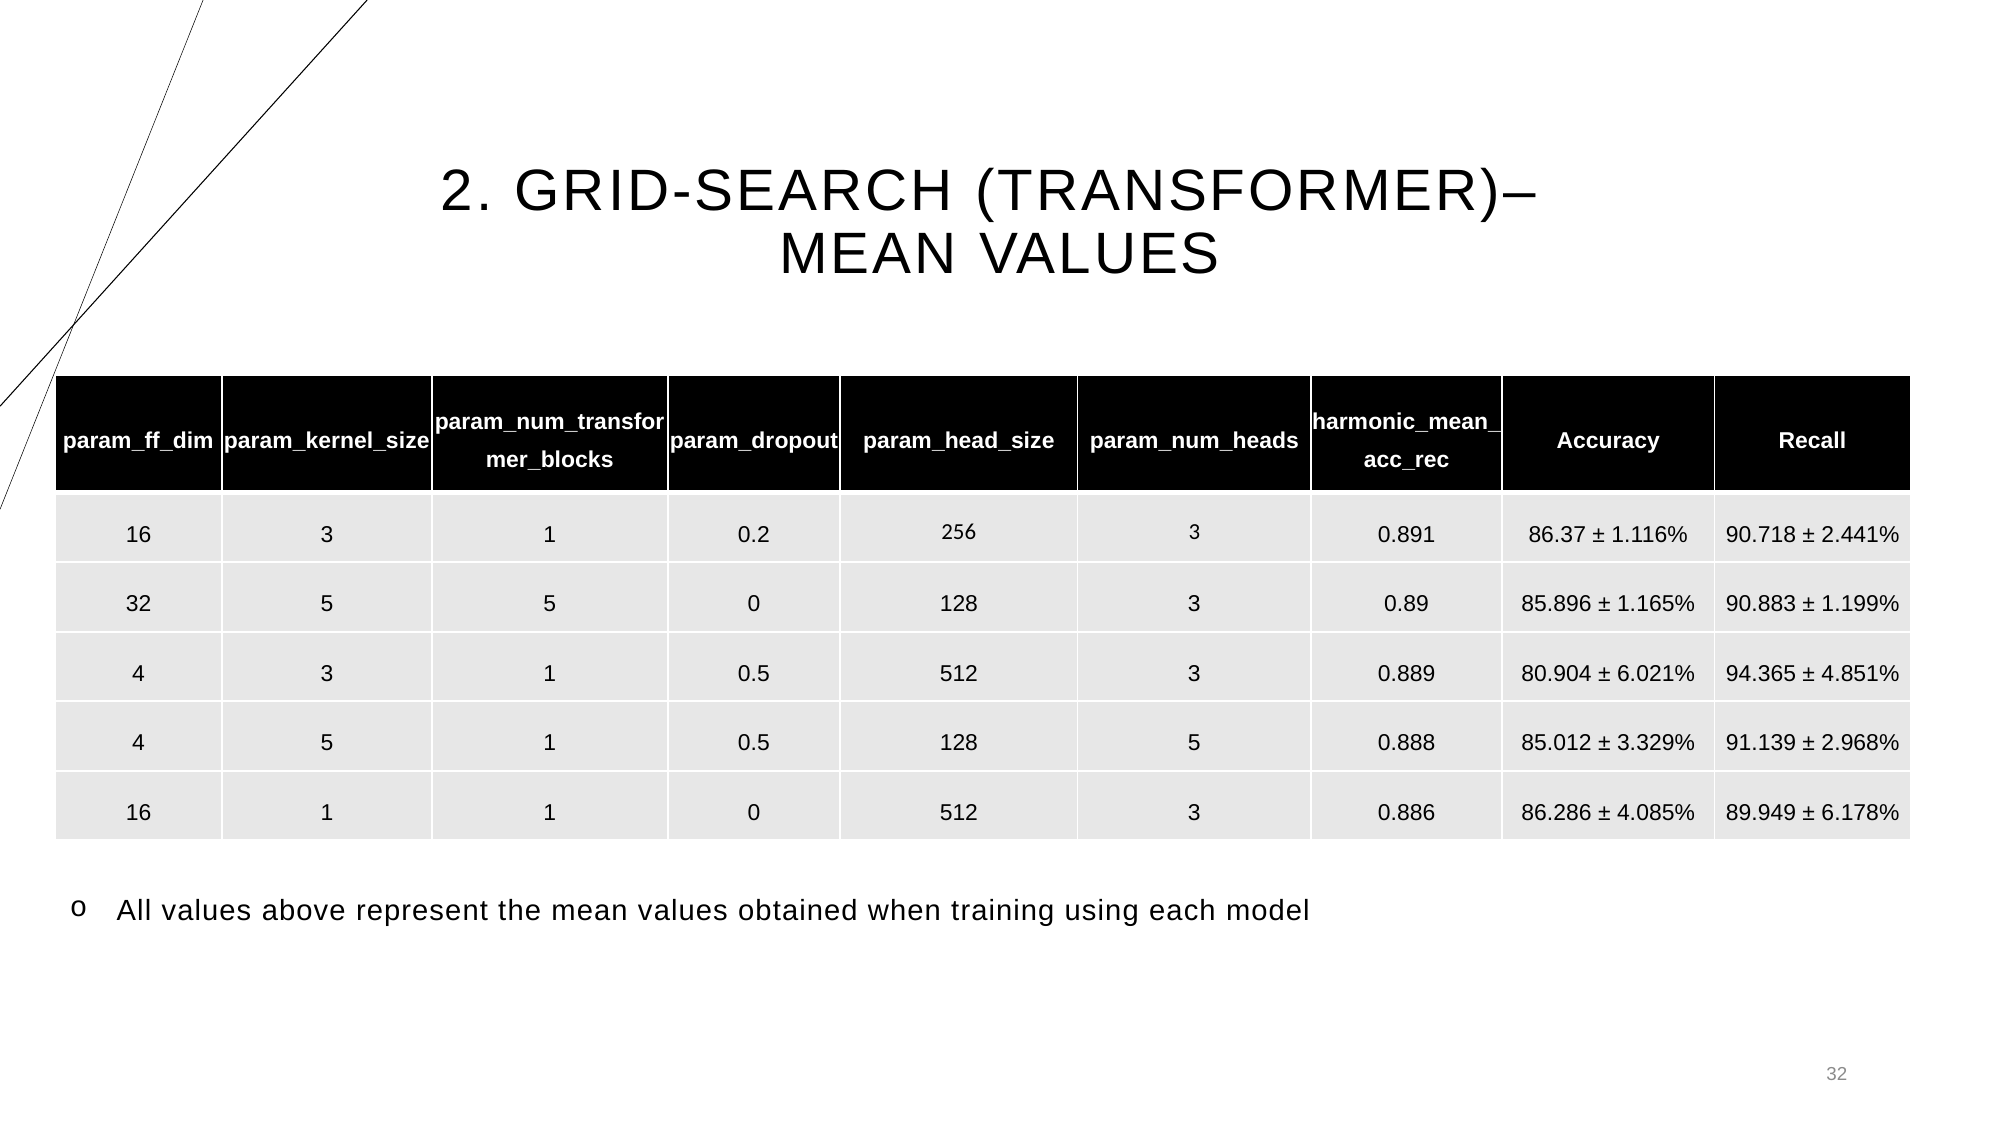

# 2. Grid-search (transformer)– mean values
| param\_ff\_dim | param\_kernel\_size | param\_num\_transformer\_blocks | param\_dropout | param\_head\_size | param\_num\_heads | harmonic\_mean\_acc\_rec | Accuracy | Recall |
| --- | --- | --- | --- | --- | --- | --- | --- | --- |
| 16 | 3 | 1 | 0.2 | 256 | 3 | 0.891 | 86.37 ± 1.116% | 90.718 ± 2.441% |
| 32 | 5 | 5 | 0 | 128 | 3 | 0.89 | 85.896 ± 1.165% | 90.883 ± 1.199% |
| 4 | 3 | 1 | 0.5 | 512 | 3 | 0.889 | 80.904 ± 6.021% | 94.365 ± 4.851% |
| 4 | 5 | 1 | 0.5 | 128 | 5 | 0.888 | 85.012 ± 3.329% | 91.139 ± 2.968% |
| 16 | 1 | 1 | 0 | 512 | 3 | 0.886 | 86.286 ± 4.085% | 89.949 ± 6.178% |
All values above represent the mean values obtained when training using each model
32